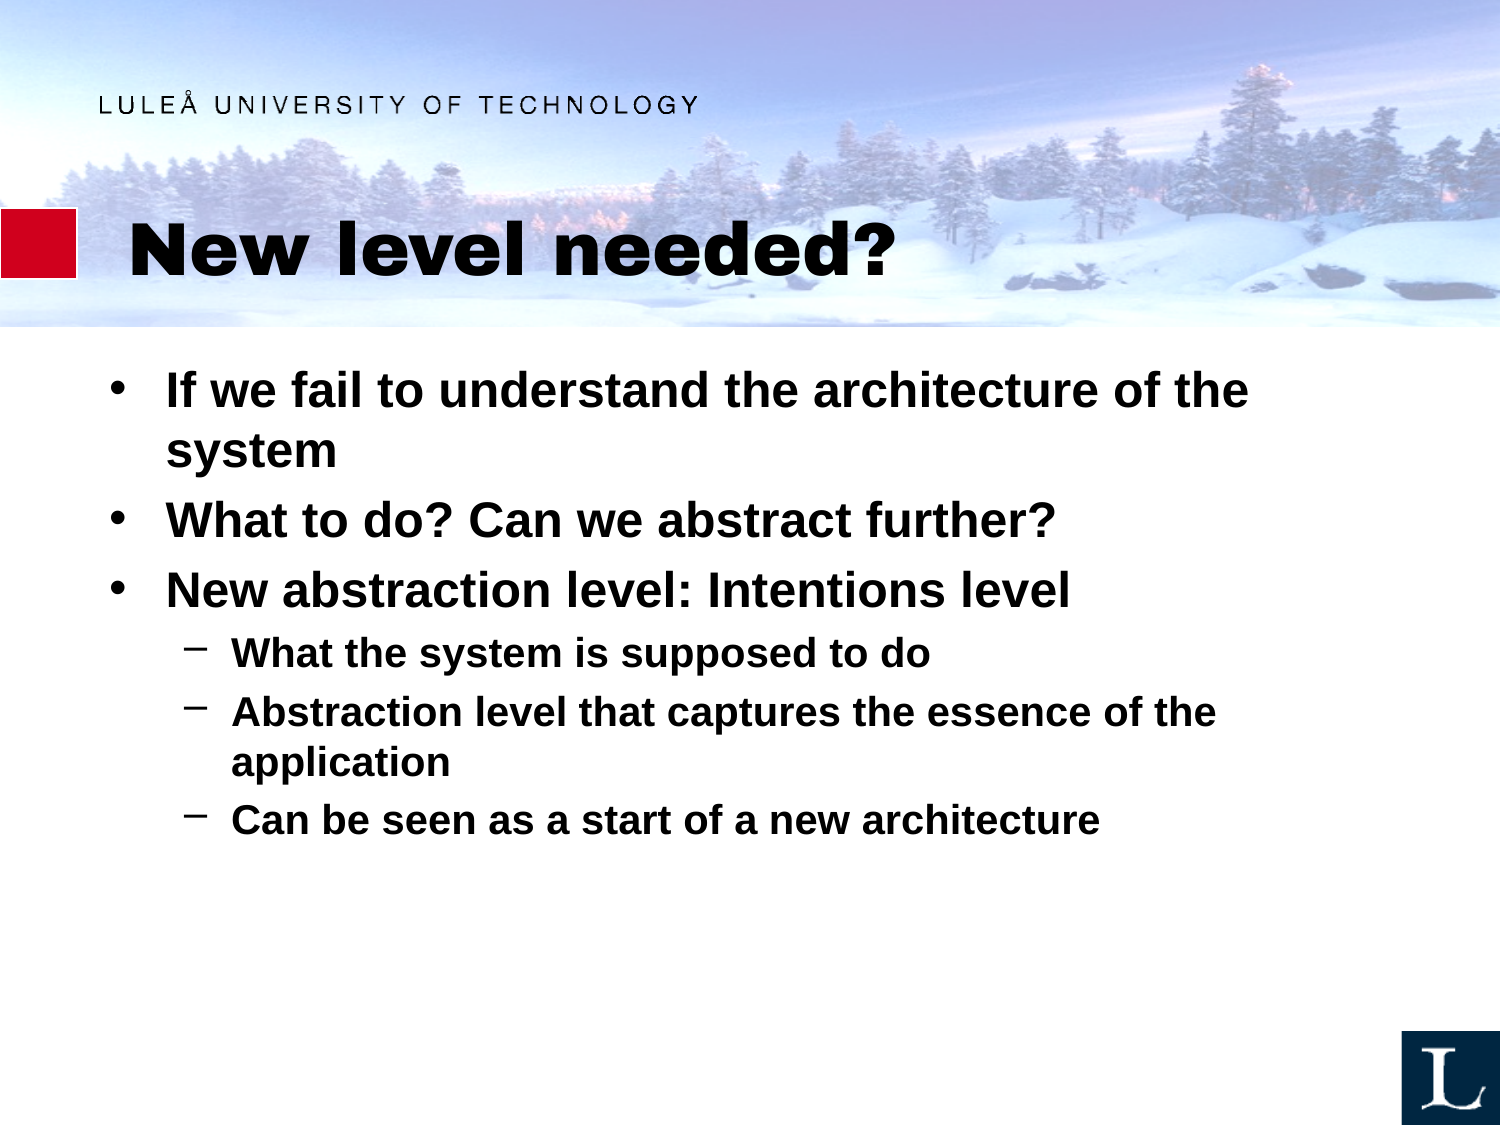

# New level needed?
If we fail to understand the architecture of the system
What to do? Can we abstract further?
New abstraction level: Intentions level
What the system is supposed to do
Abstraction level that captures the essence of the application
Can be seen as a start of a new architecture